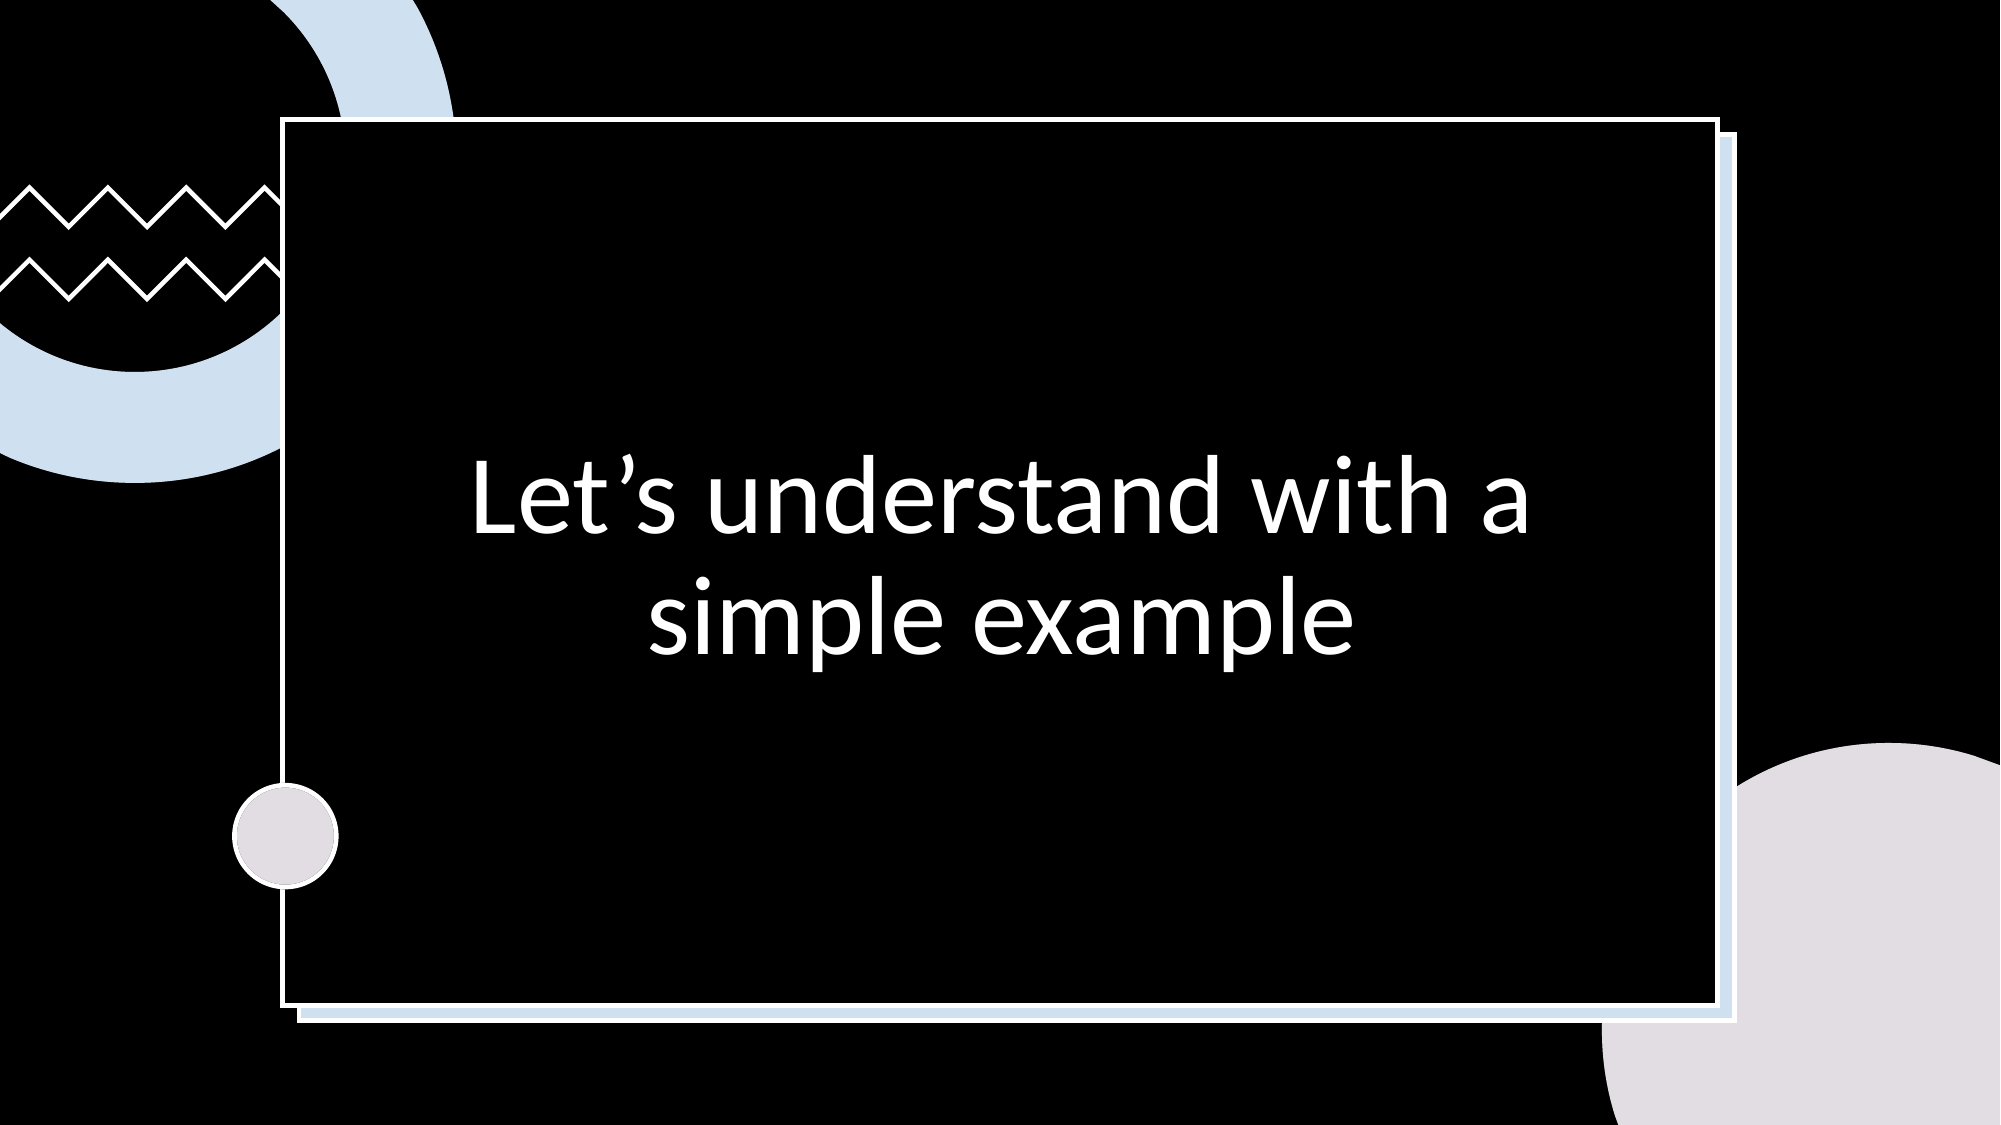

# Let’s understand with a simple example